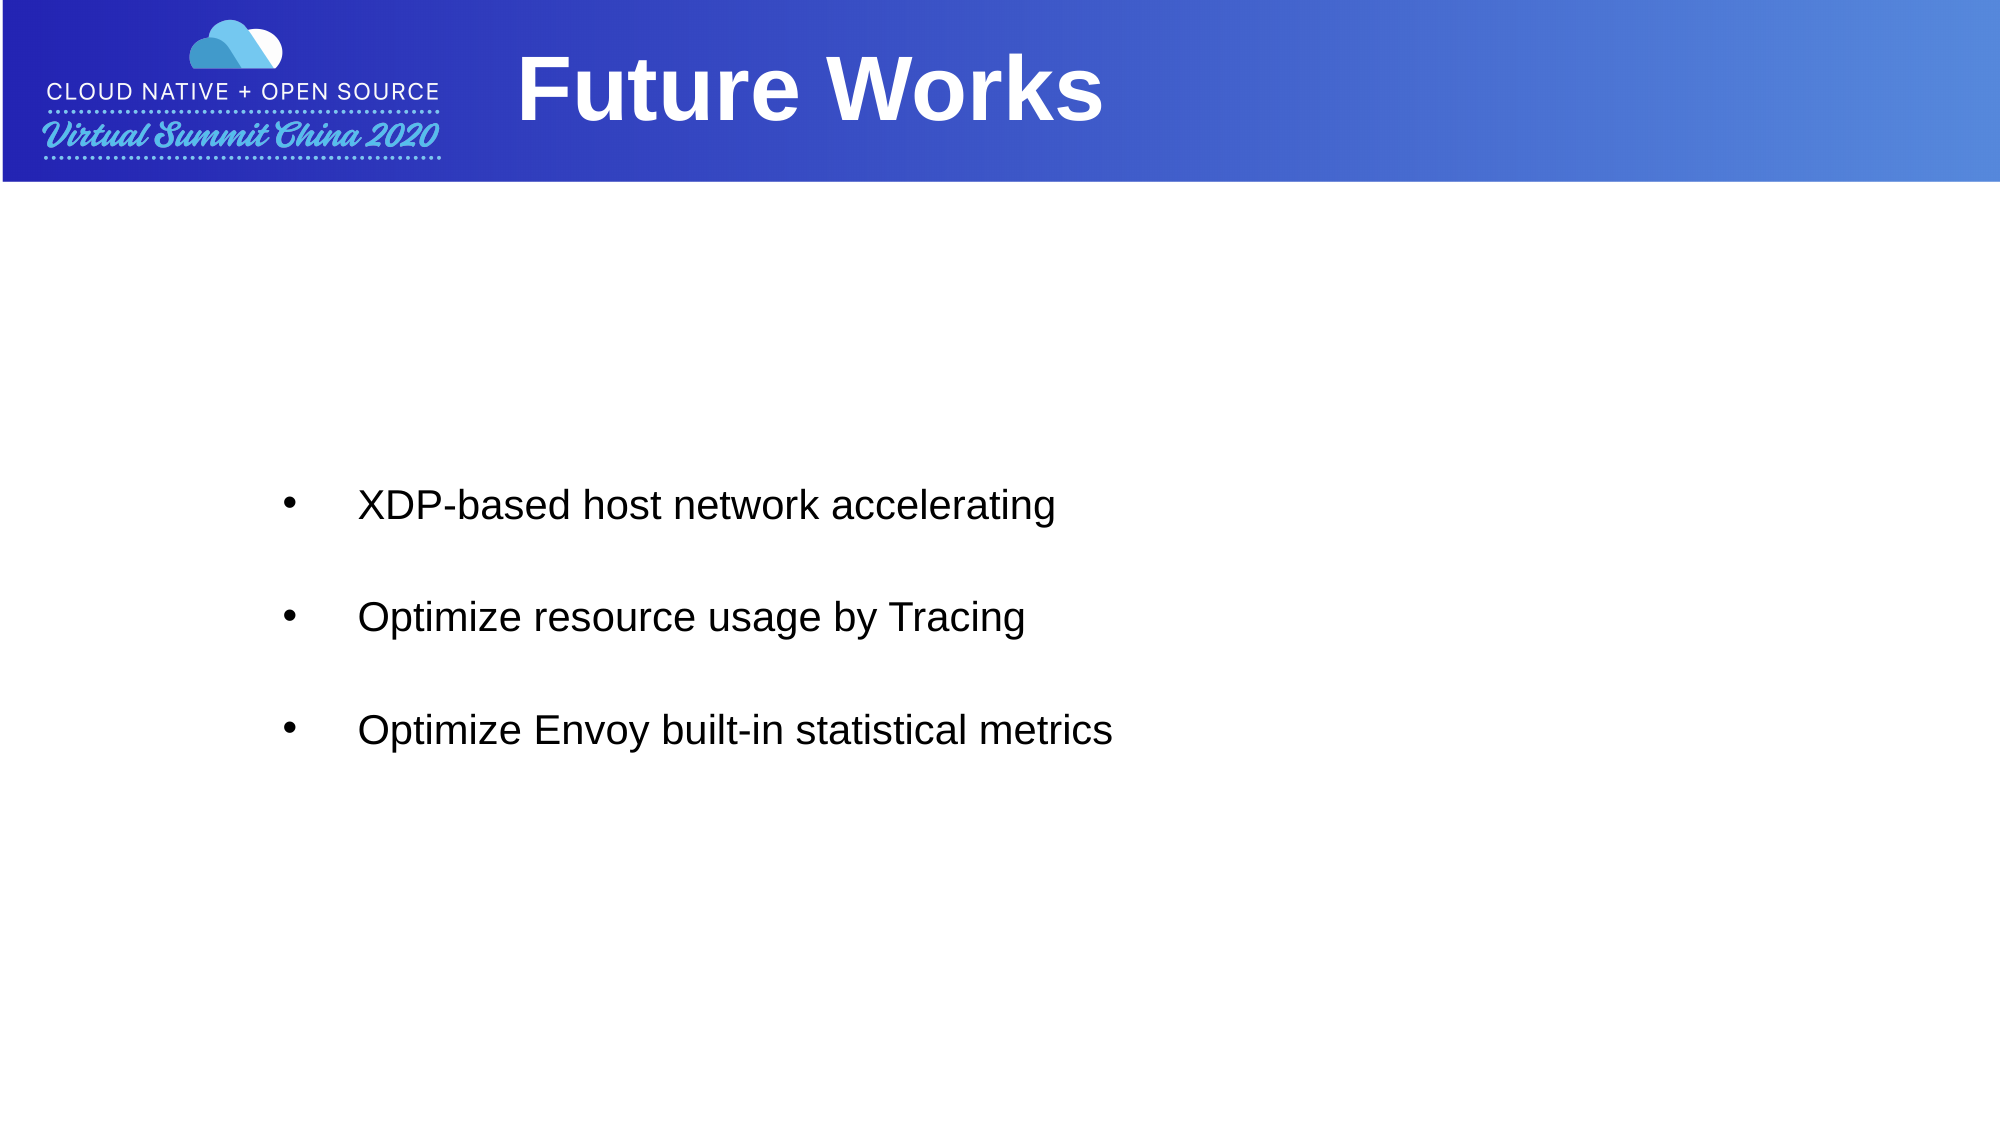

Future Works
XDP-based host network accelerating
Optimize resource usage by Tracing
Optimize Envoy built-in statistical metrics